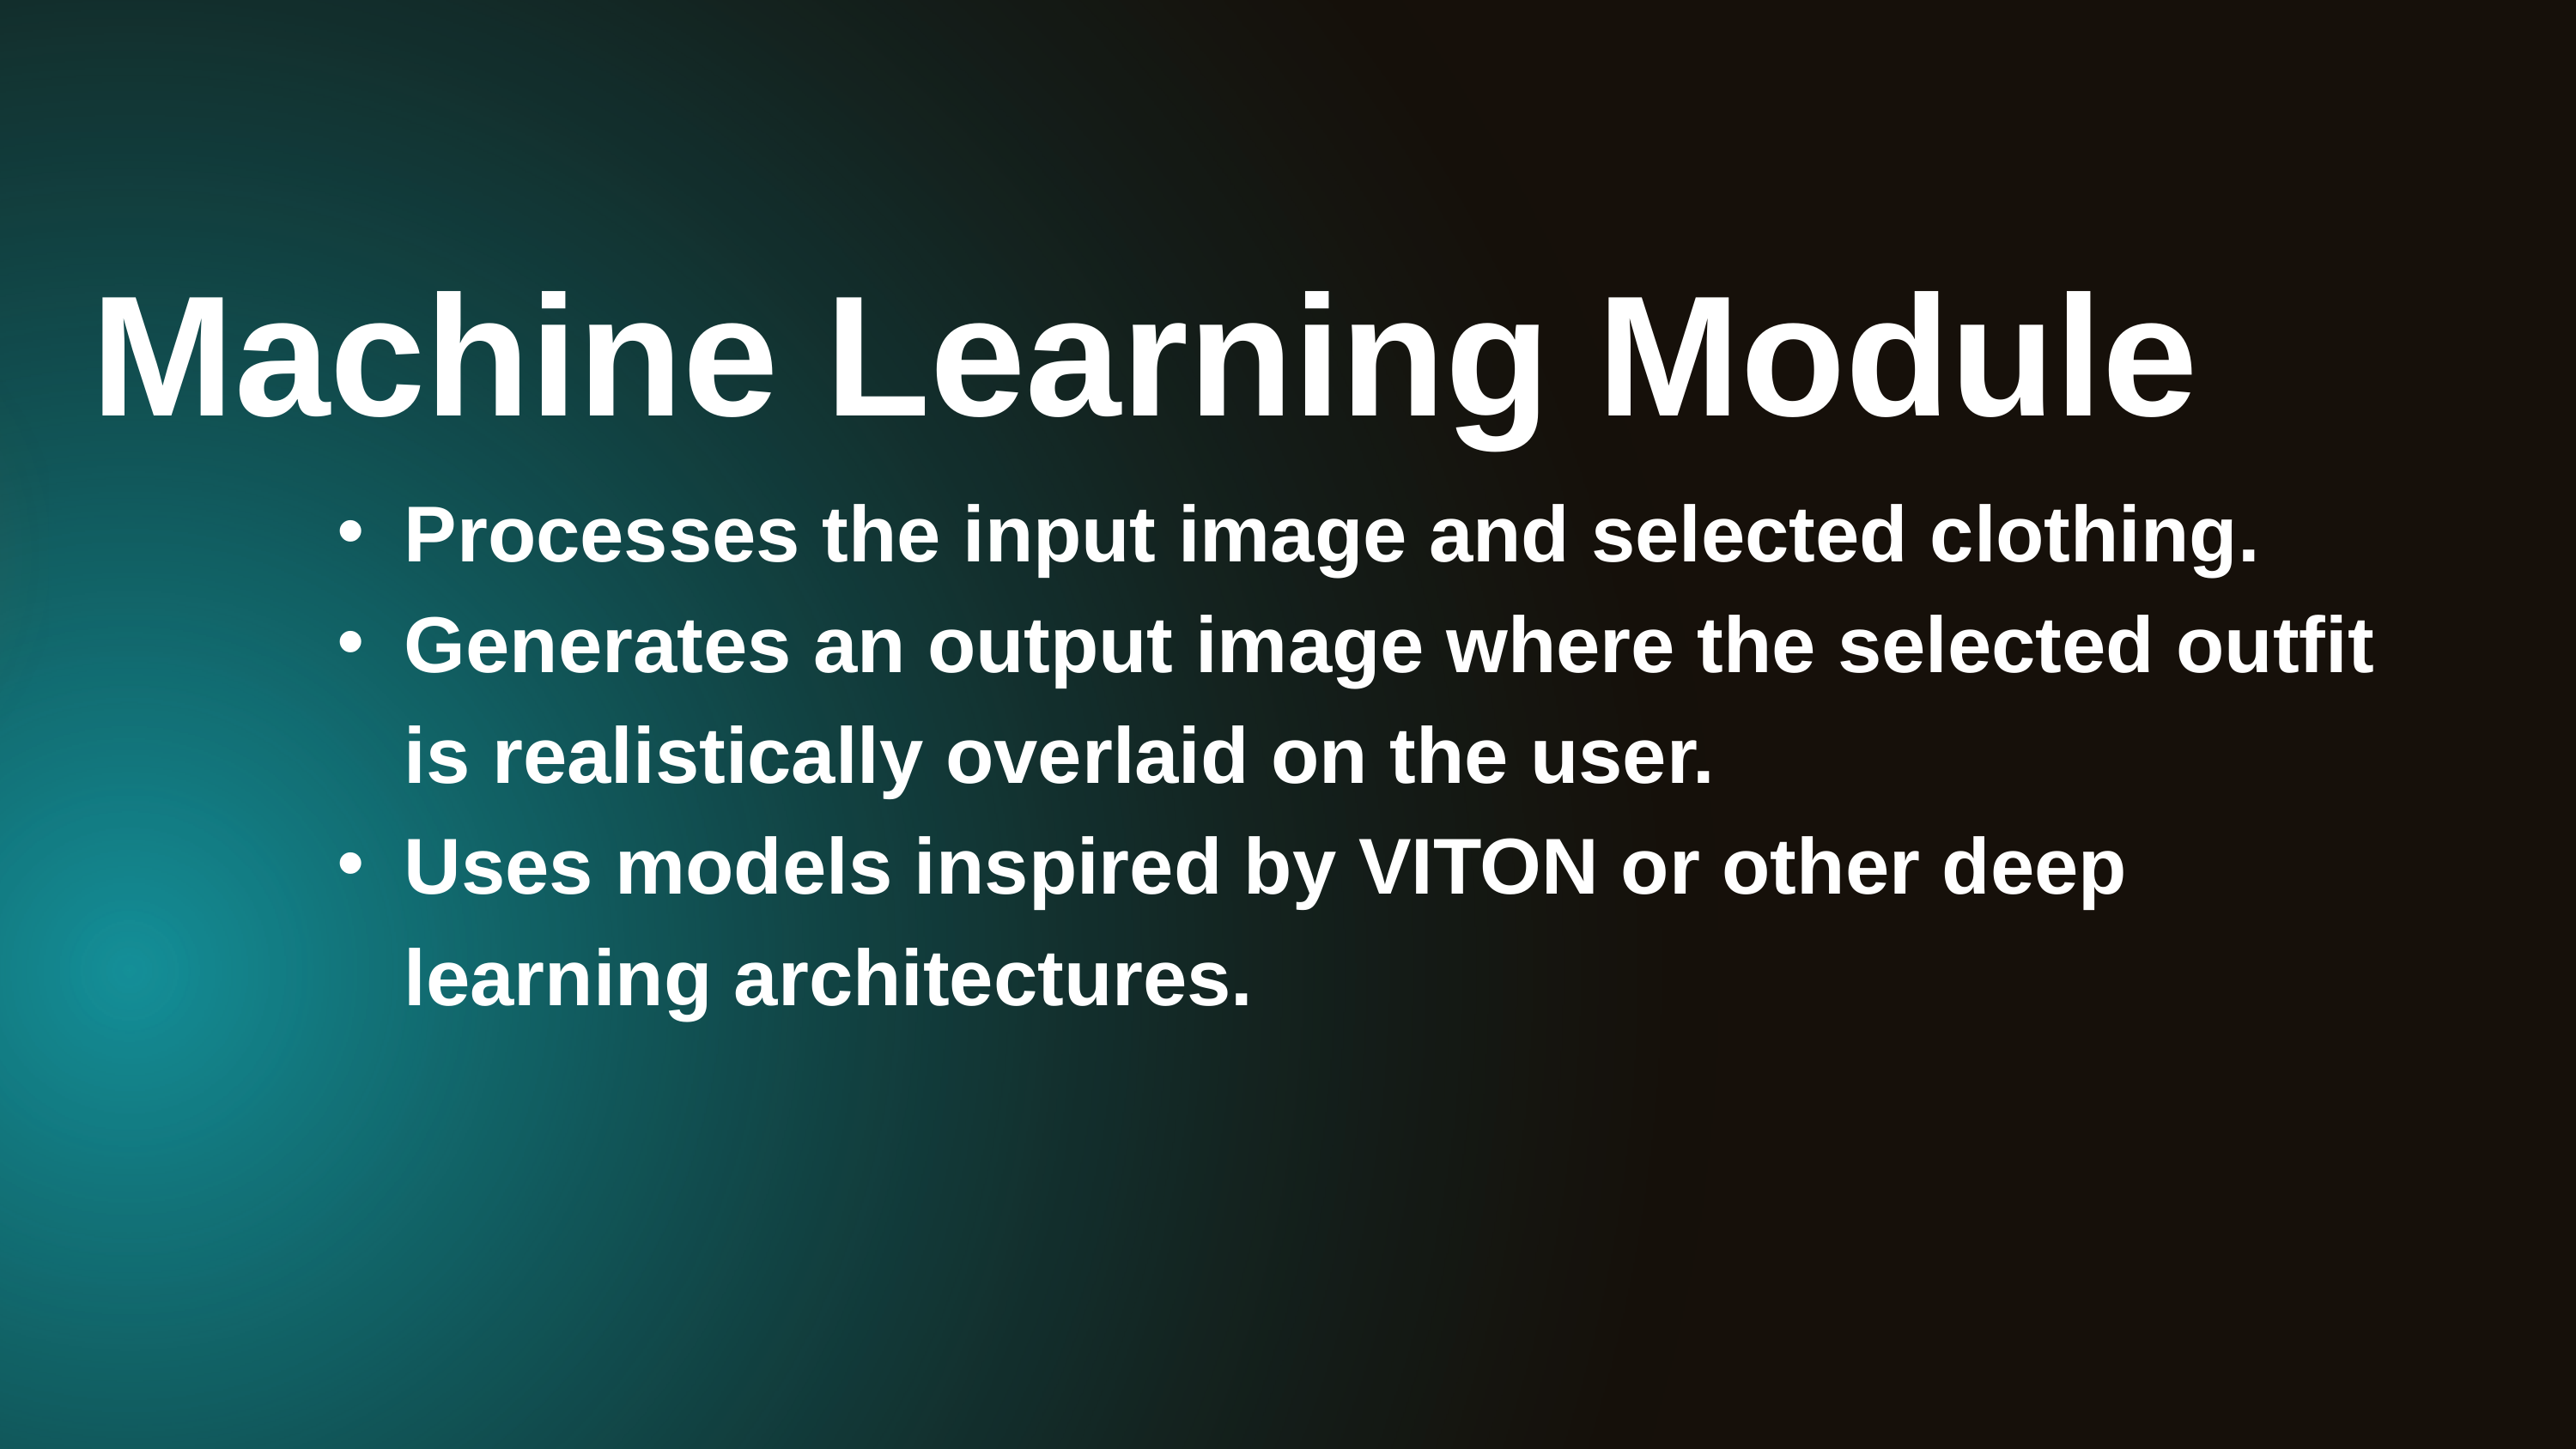

Machine Learning Module

Processes the input image and selected clothing.
Generates an output image where the selected outfit is realistically overlaid on the user.
Uses models inspired by VITON or other deep learning architectures.